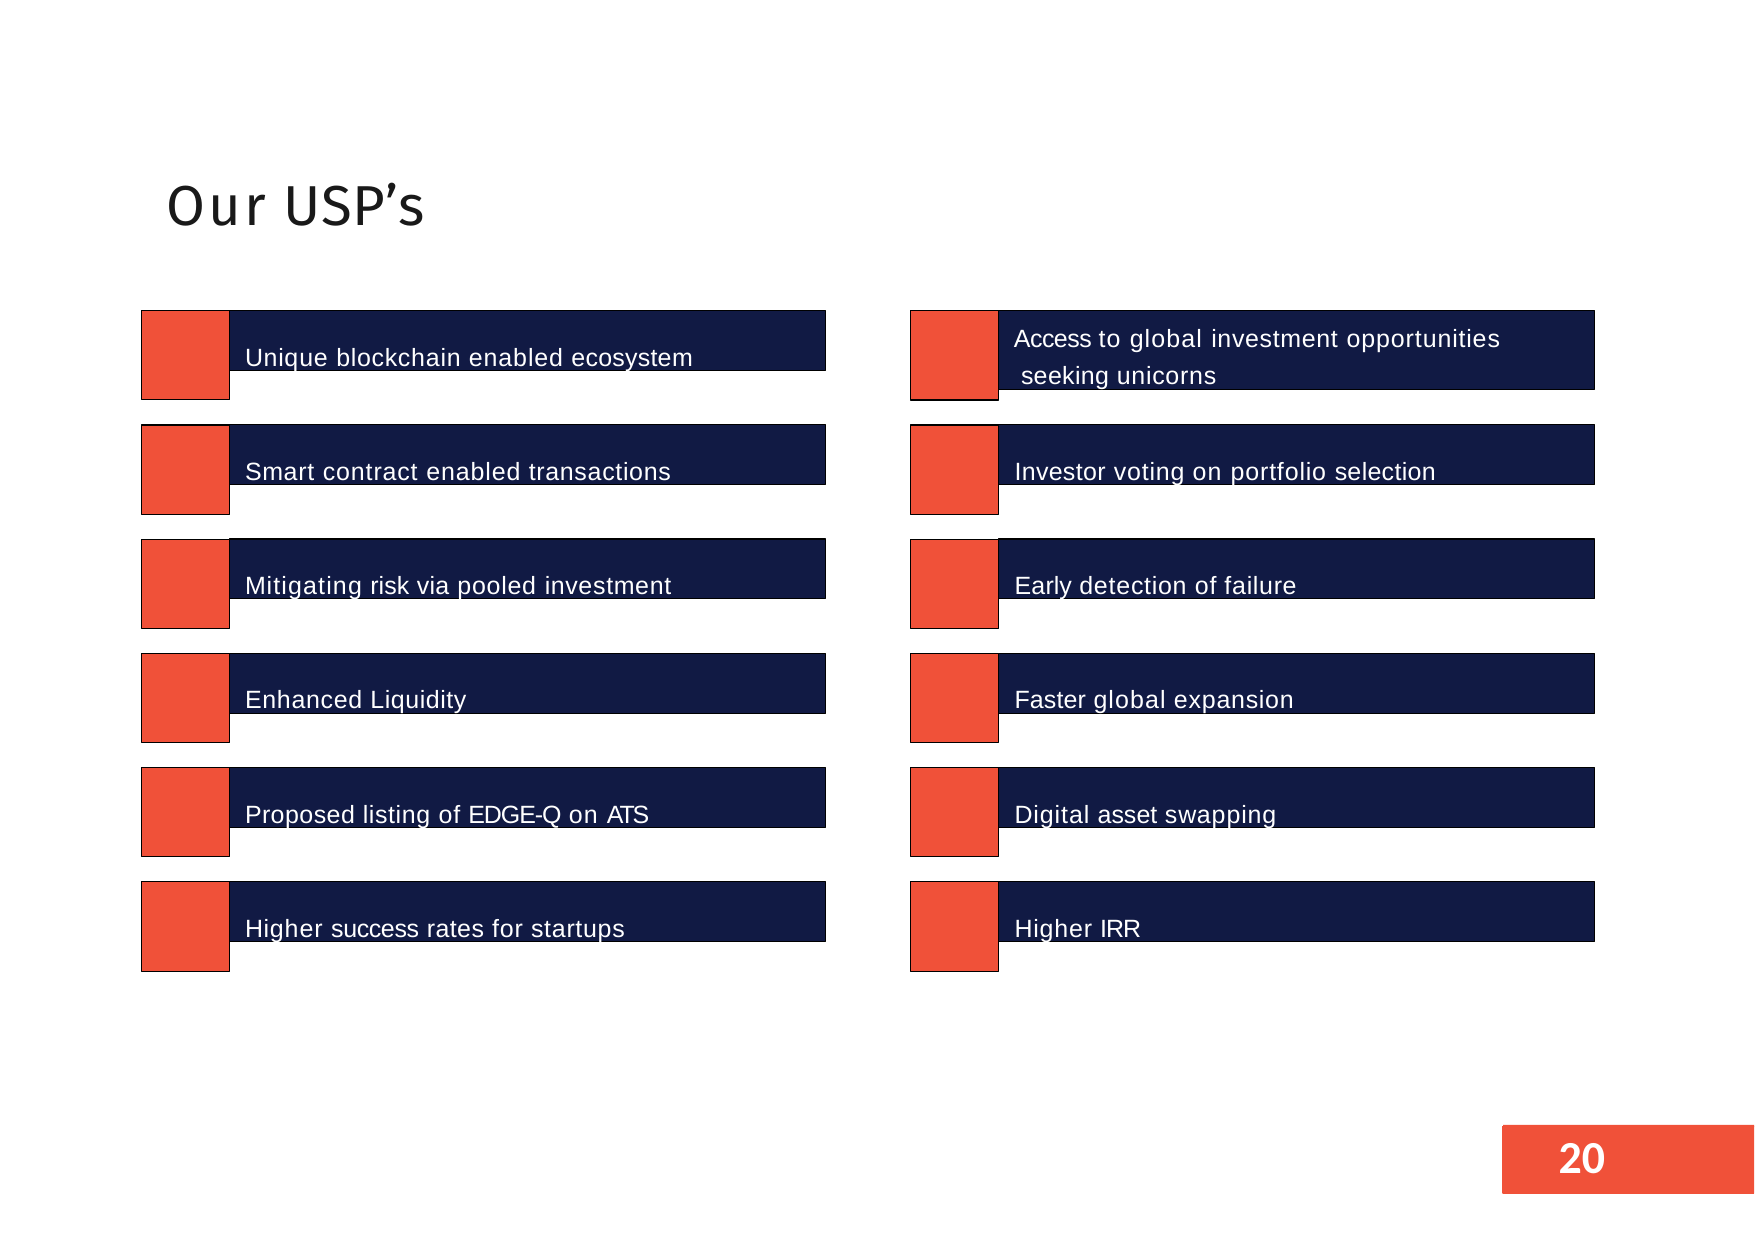

# Our USP’s

Unique blockchain enabled ecosystem
Access to global investment opportunities  seeking unicorns

Smart contract enabled transactions
Investor voting on portfolio selection

Mitigating risk via pooled investment
Early detection of failure

Enhanced Liquidity
Faster global expansion

Proposed listing of EDGE-Q on ATS
Digital asset swapping

Higher success rates for startups
Higher IRR
20